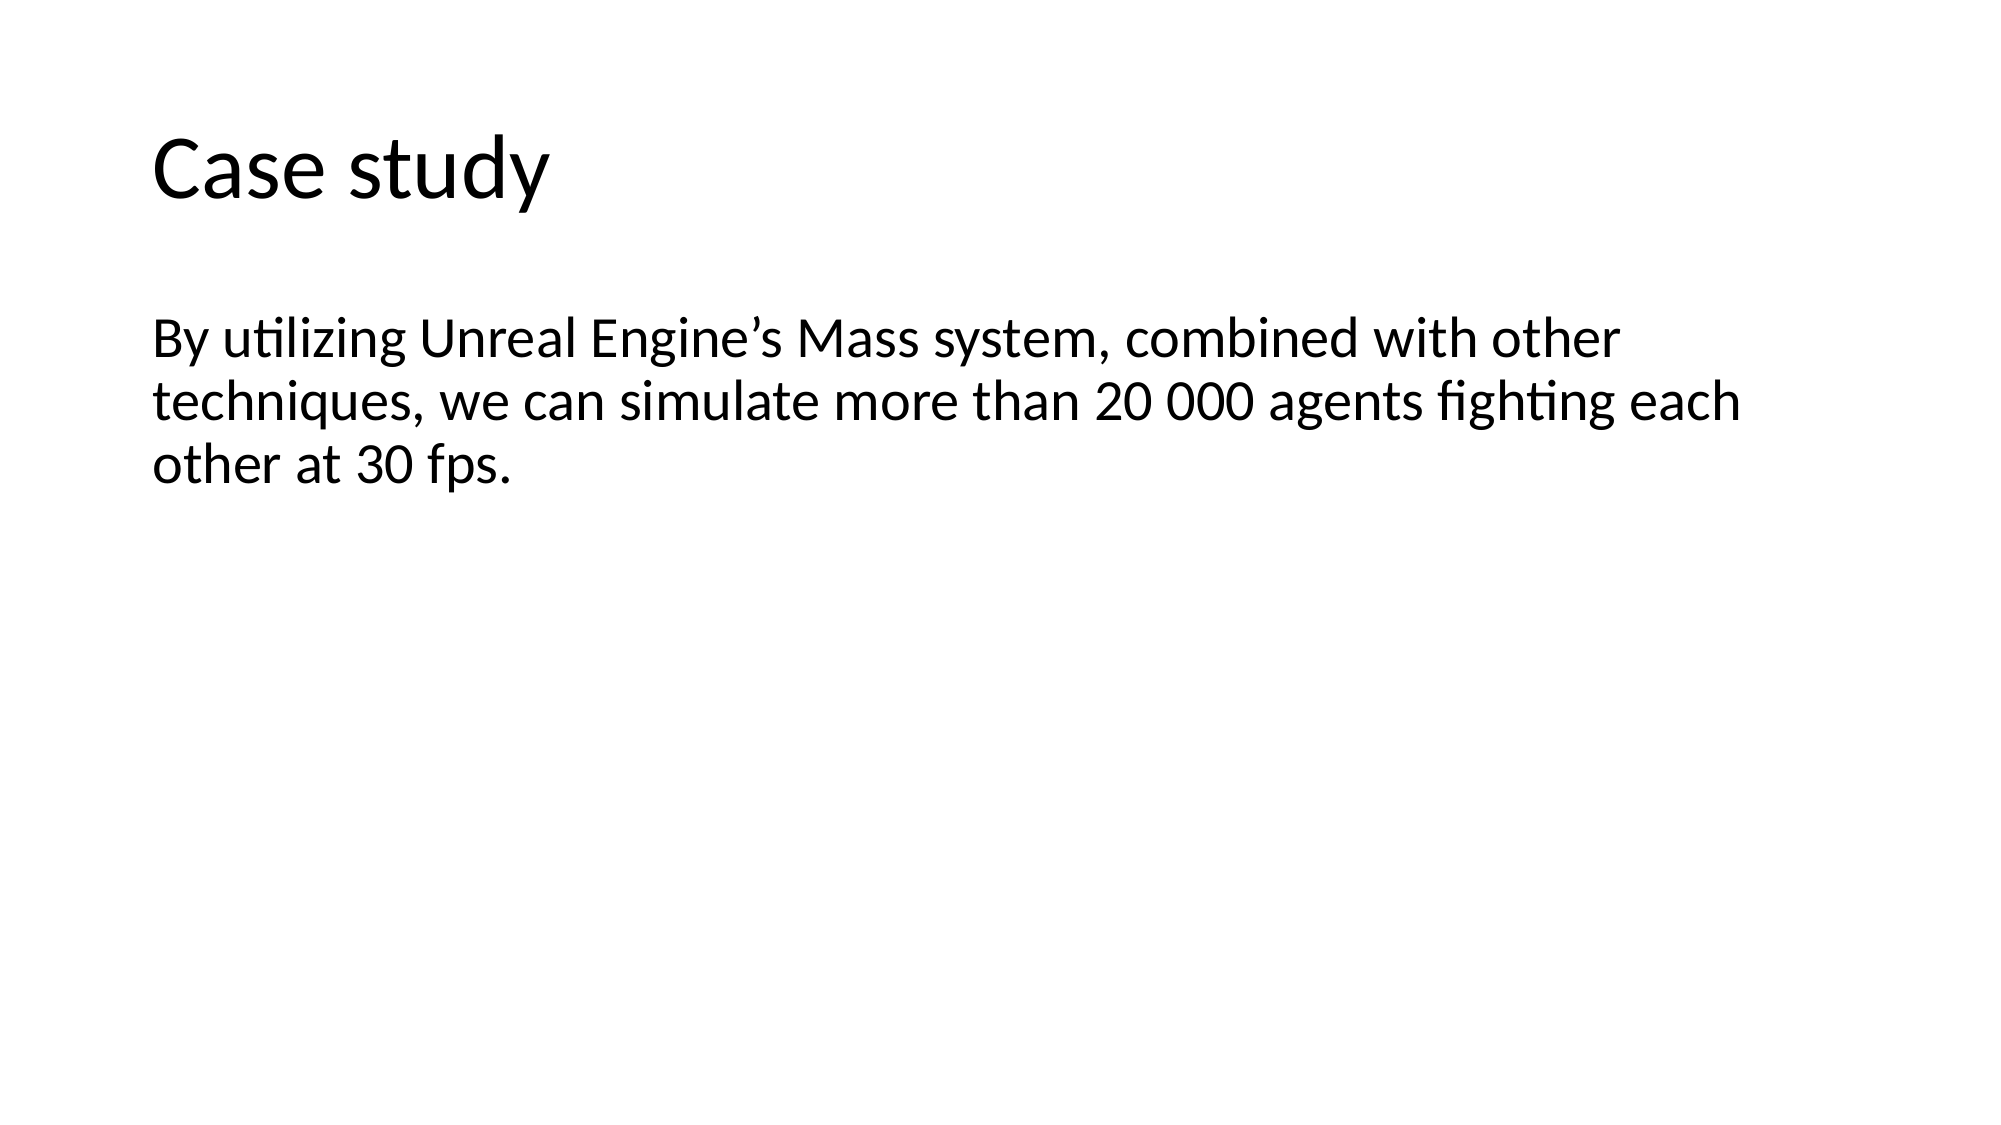

# Case study
By utilizing Unreal Engine’s Mass system, combined with other techniques, we can simulate more than 20 000 agents fighting each other at 30 fps.